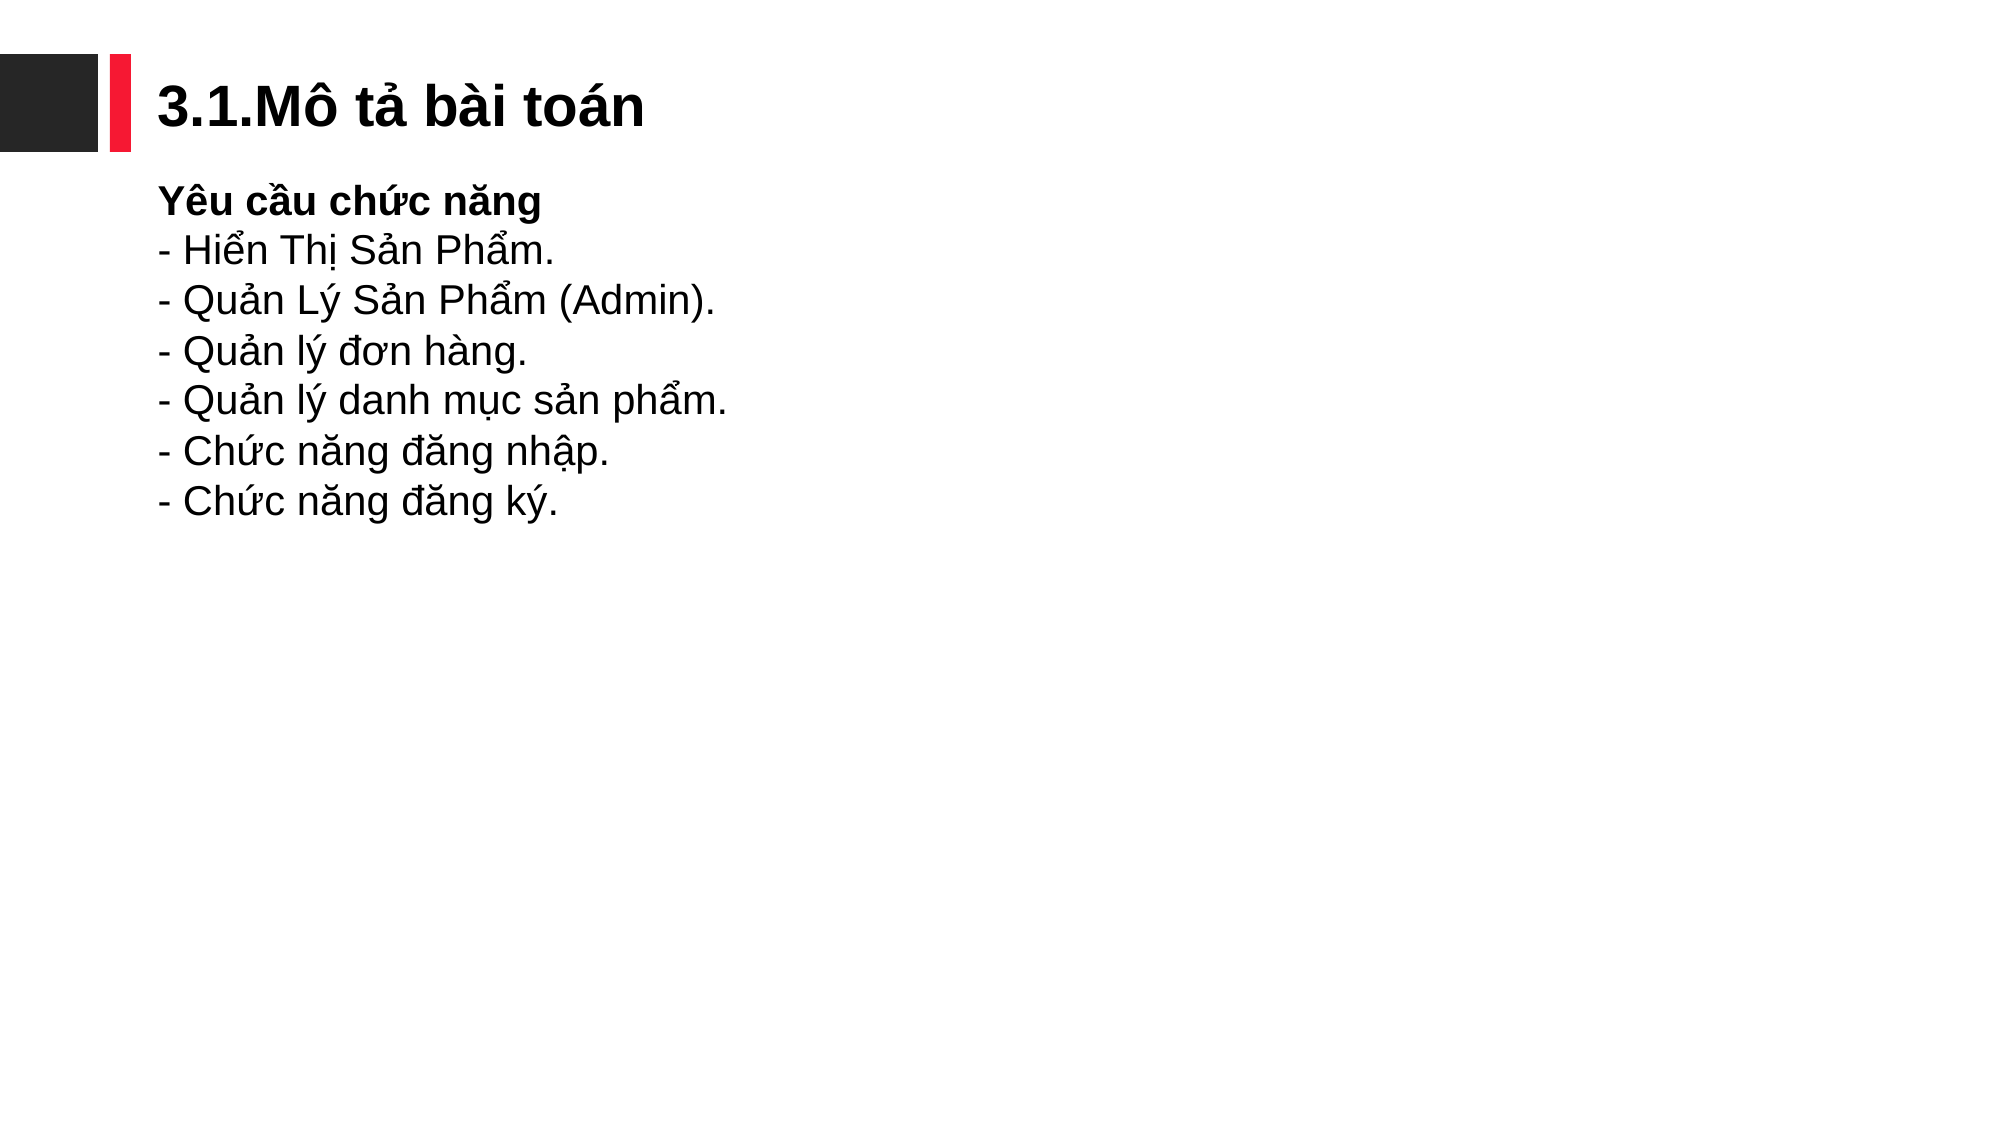

3.1.Mô tả bài toán
Yêu cầu chức năng
- Hiển Thị Sản Phẩm.
- Quản Lý Sản Phẩm (Admin).
- Quản lý đơn hàng.
- Quản lý danh mục sản phẩm.
- Chức năng đăng nhập.
- Chức năng đăng ký.